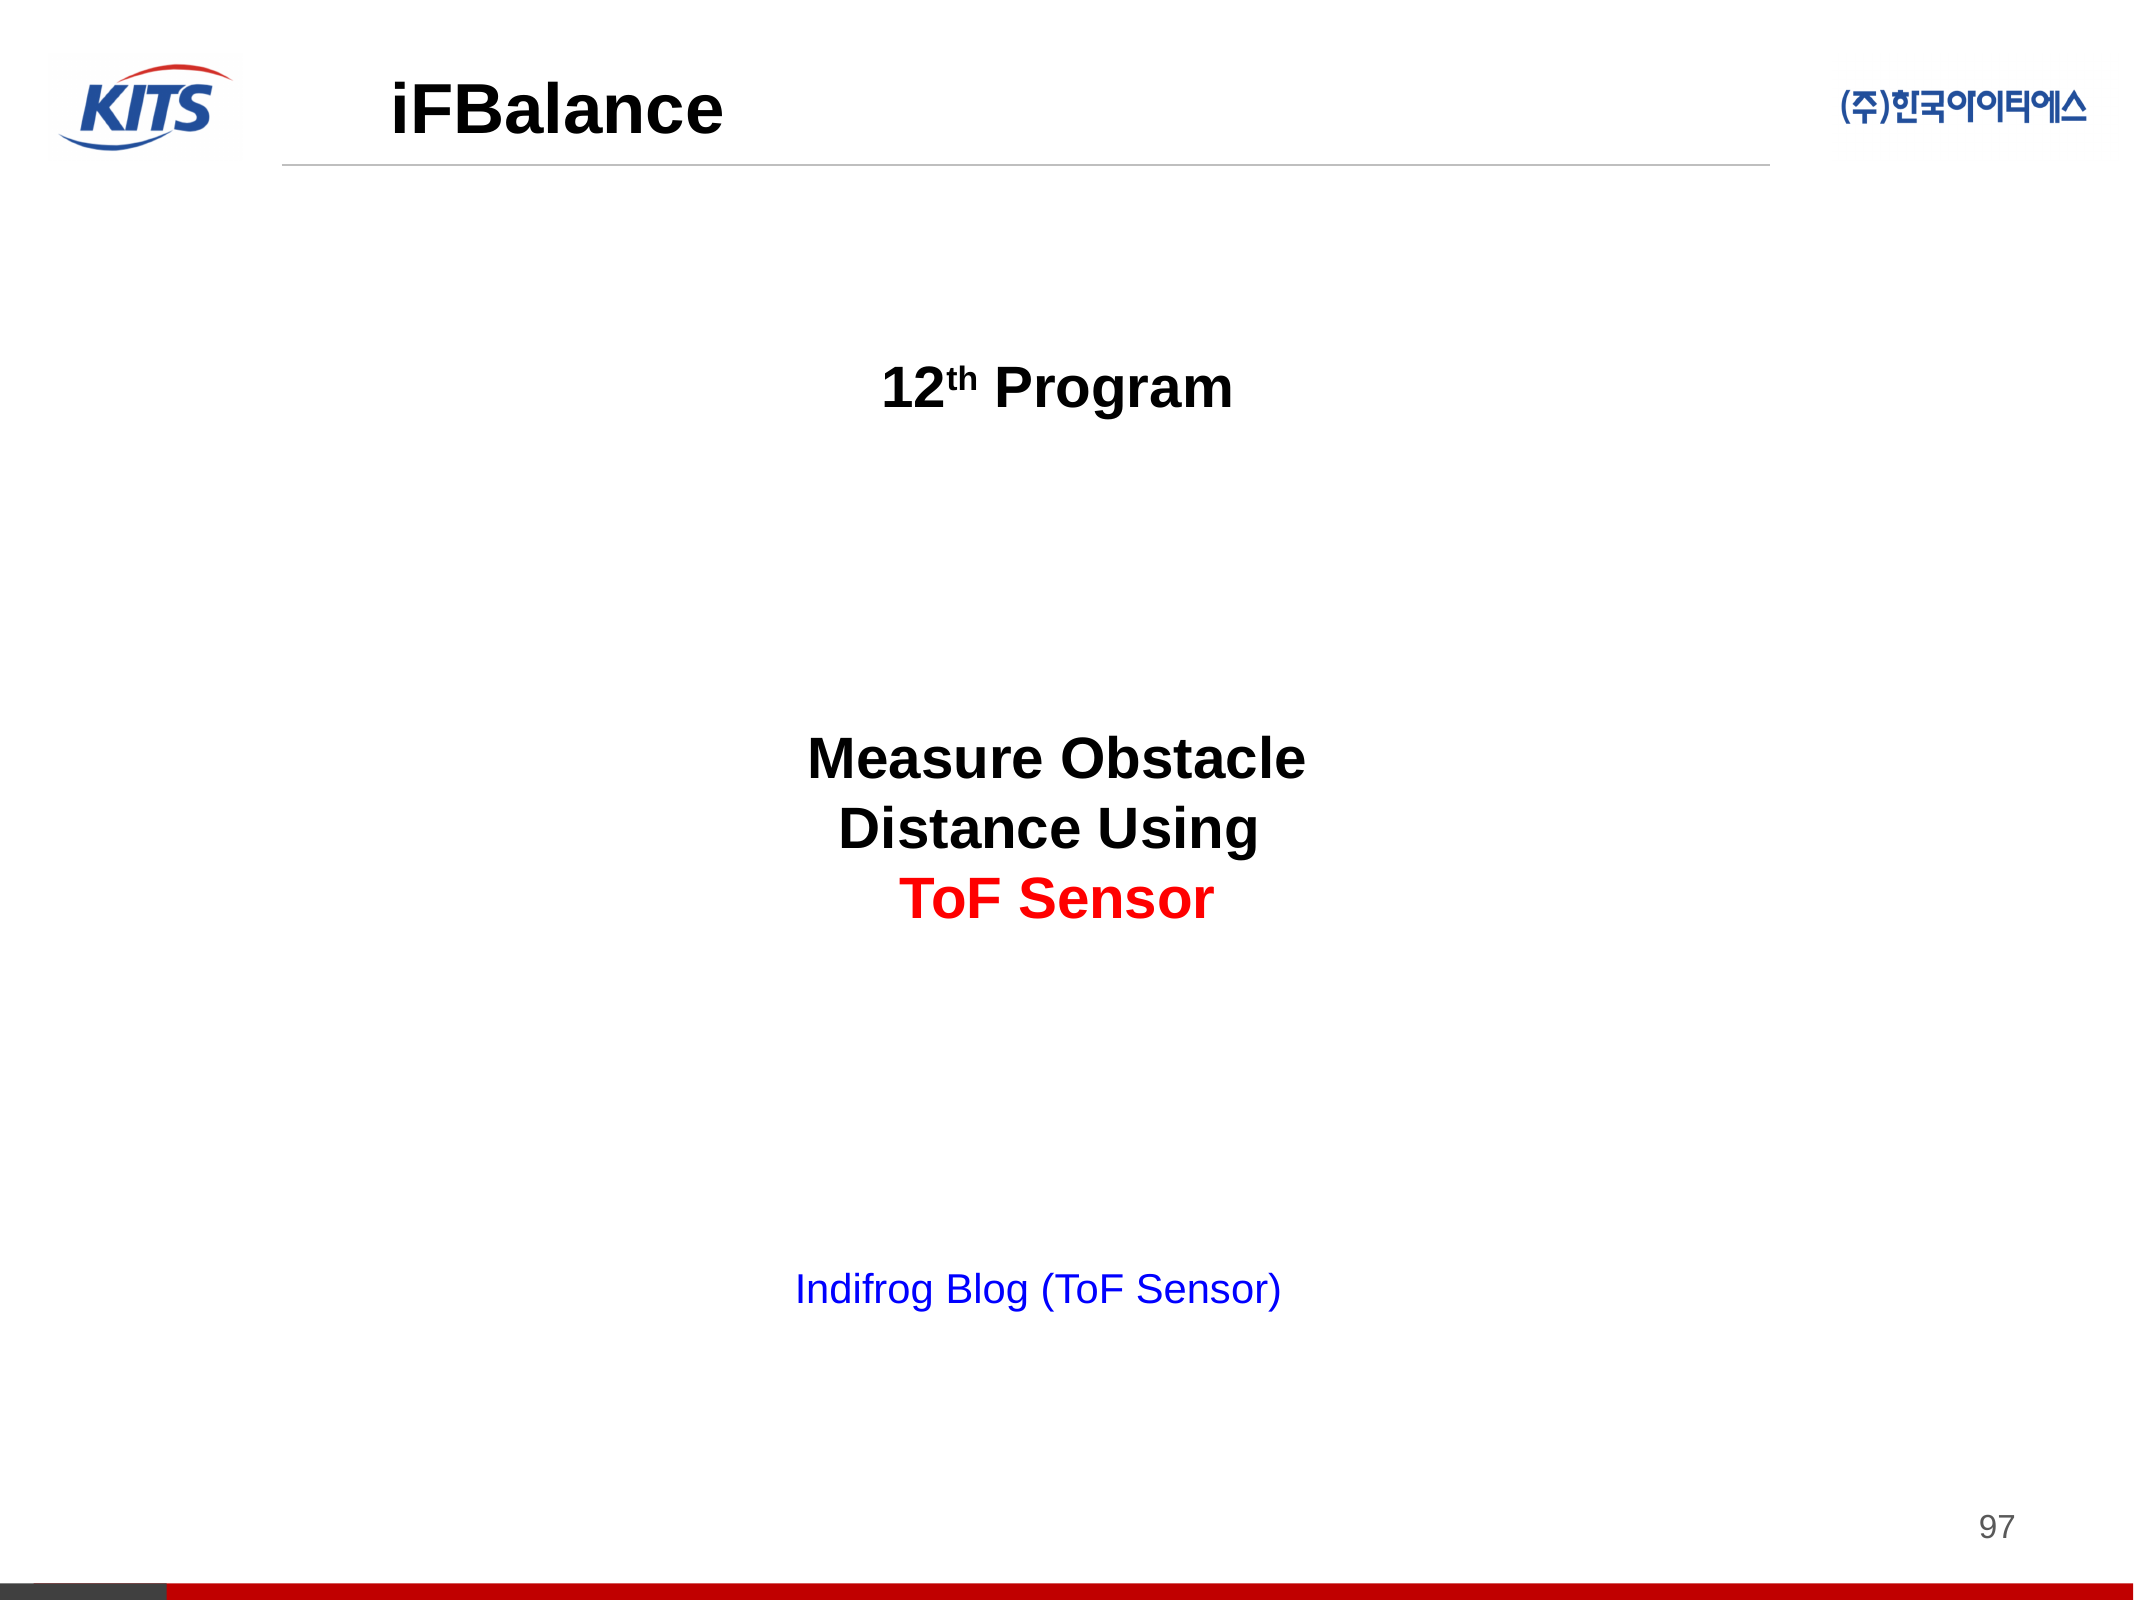

iFBalance
12th Program
Measure Obstacle Distance Using
ToF Sensor
Indifrog Blog (ToF Sensor)
97